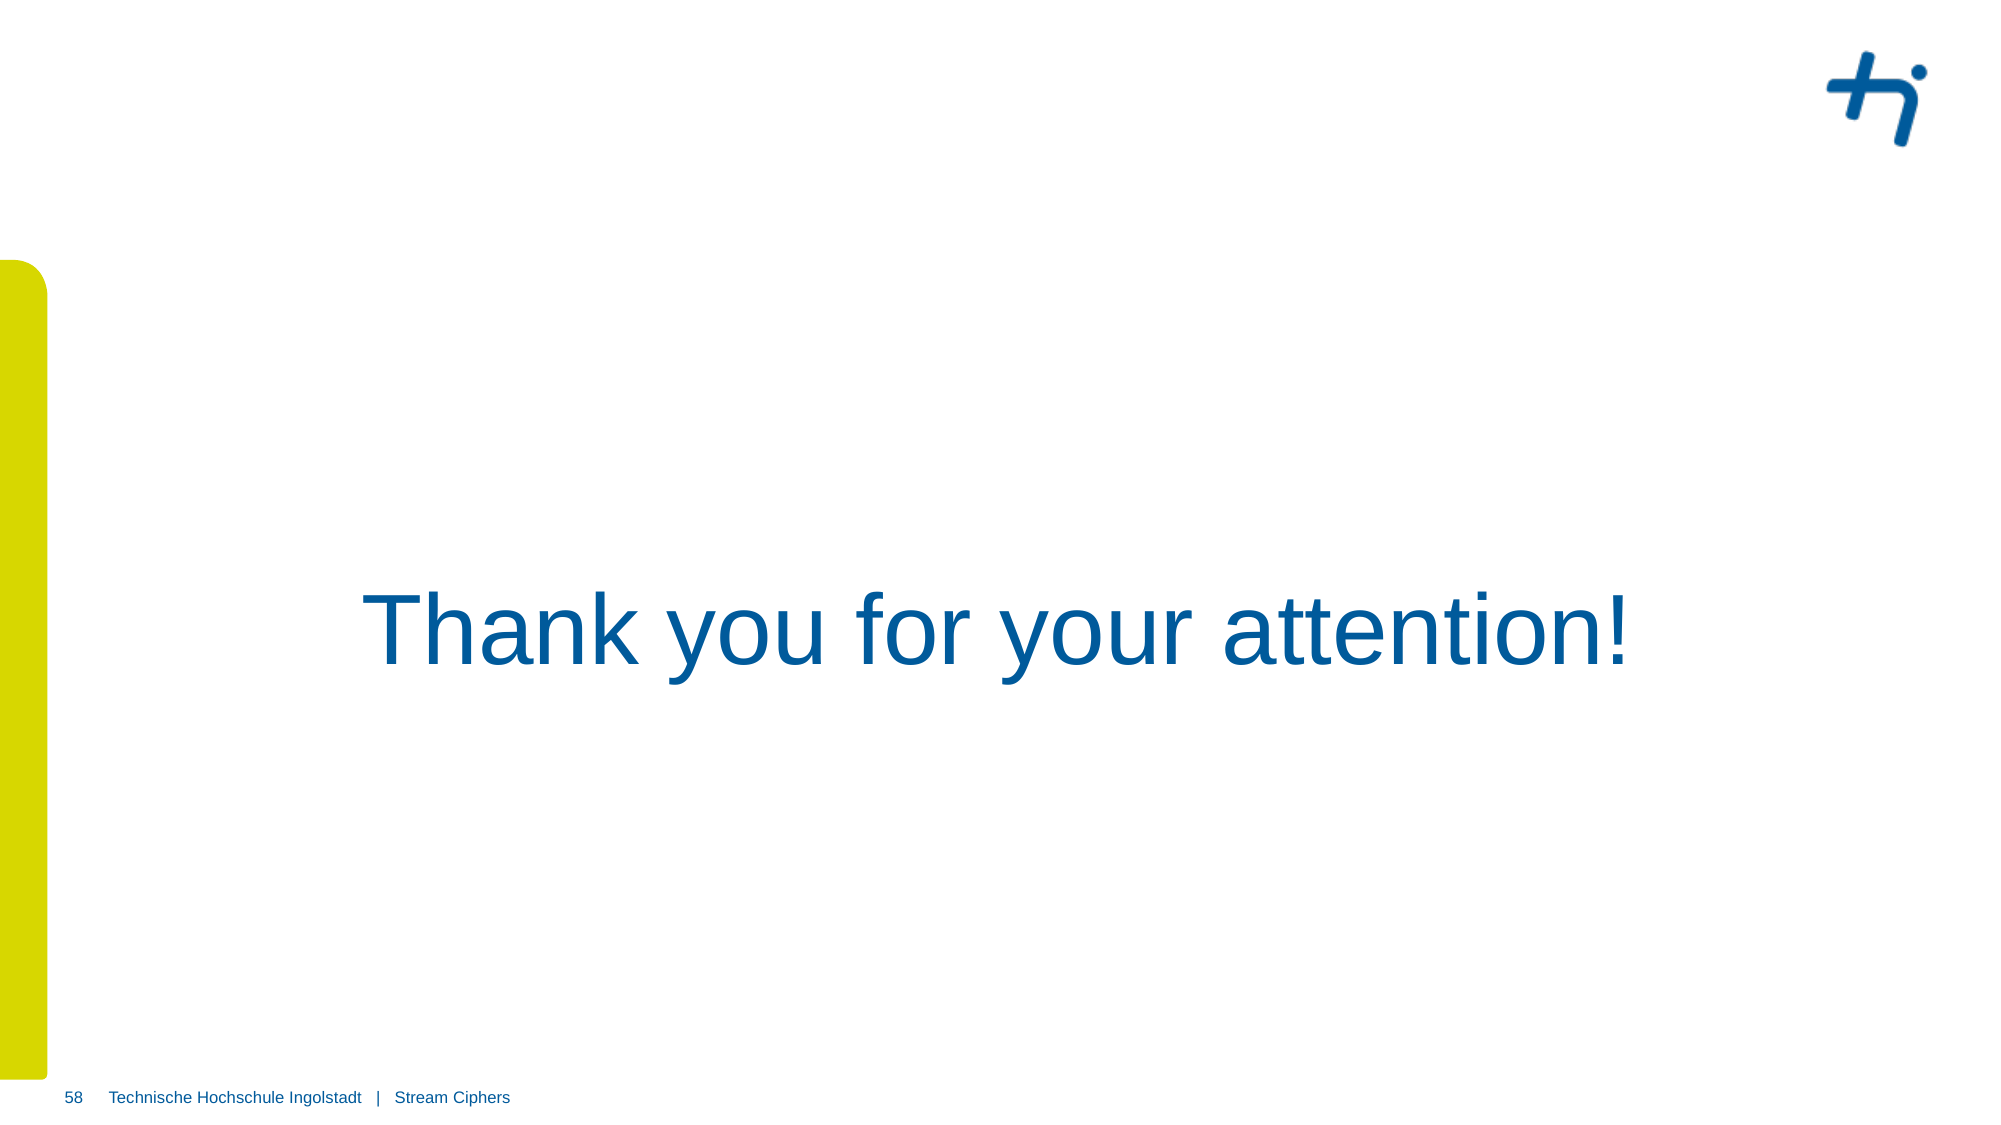

#
Thank you for your attention!

58